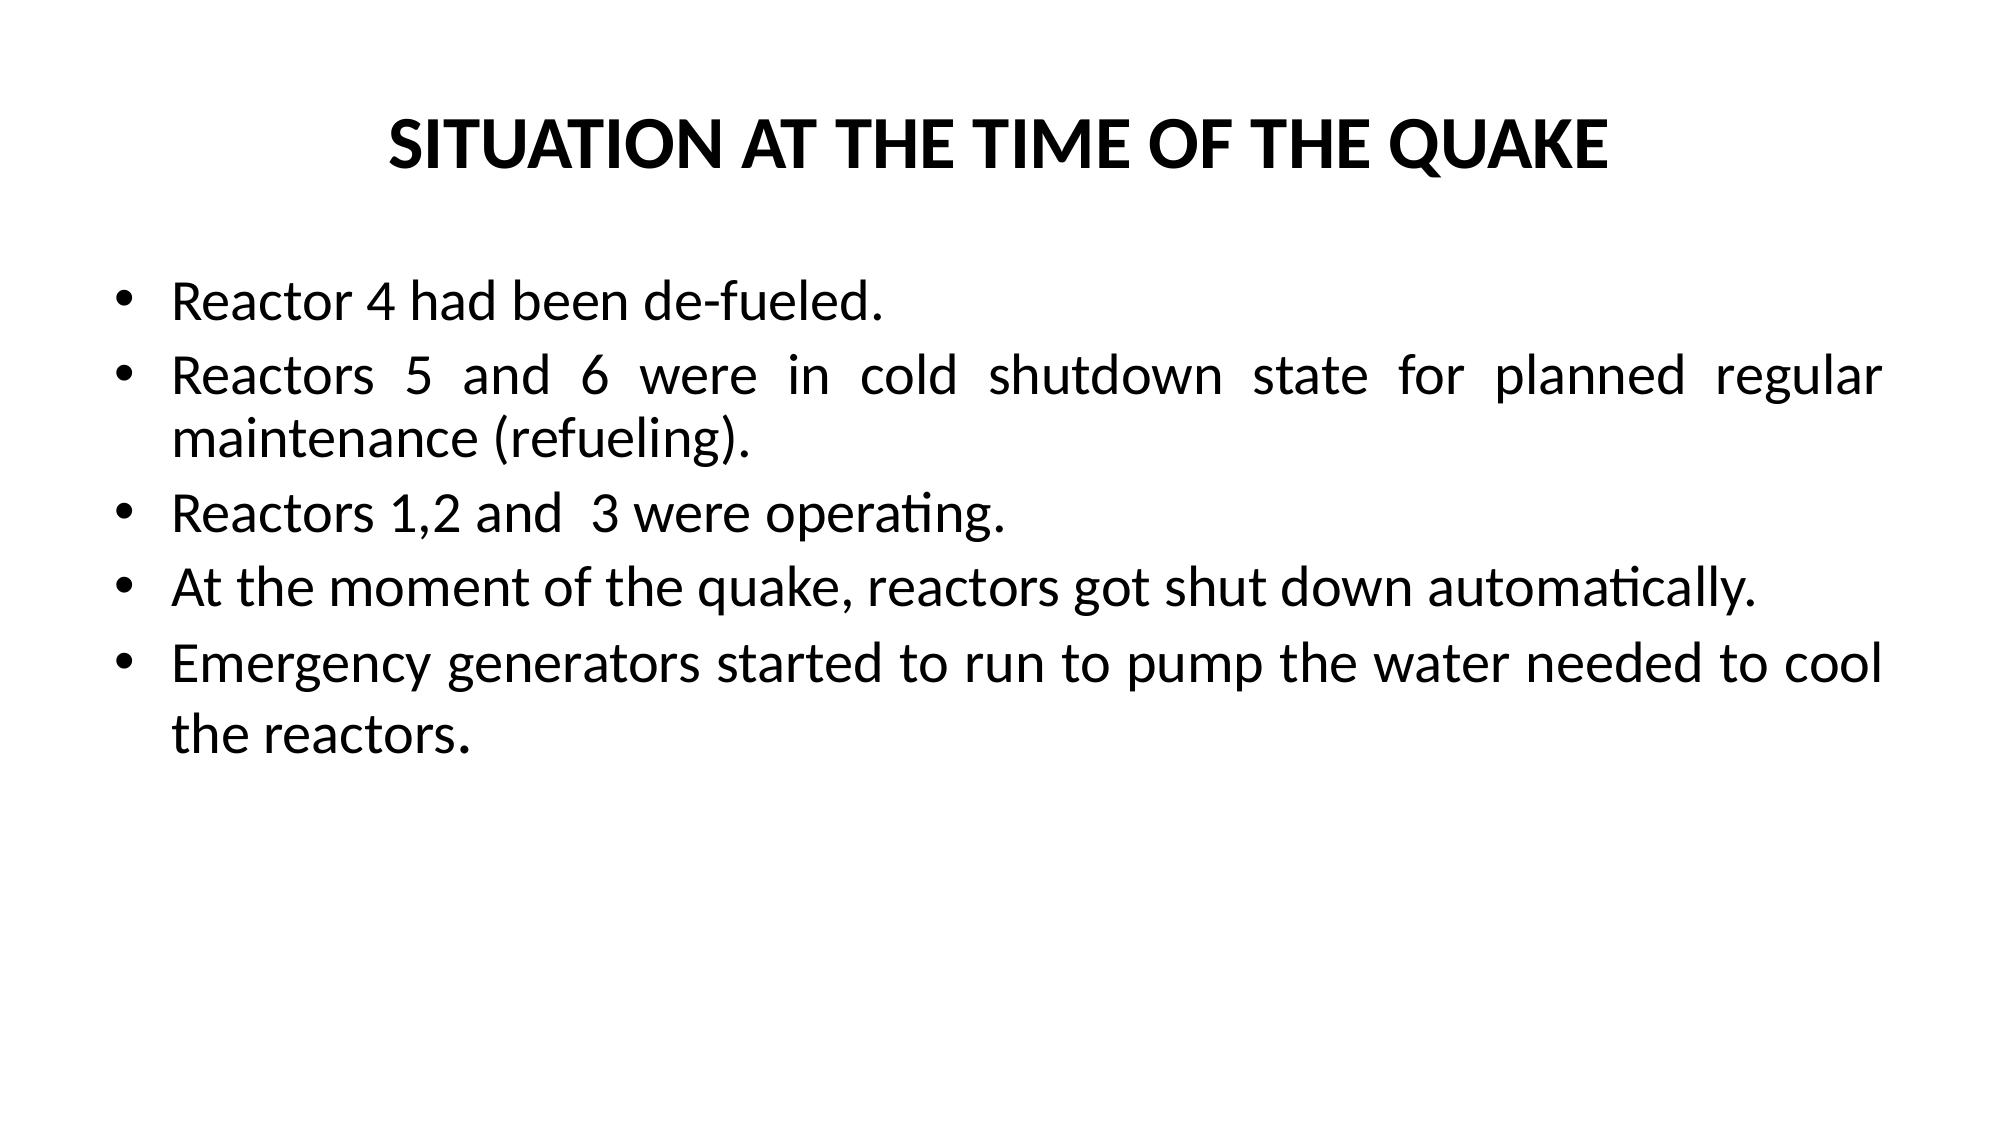

SITUATION AT THE TIME OF THE QUAKE
Reactor 4 had been de-fueled.
Reactors 5 and 6 were in cold shutdown state for planned regular maintenance (refueling).
Reactors 1,2 and  3 were operating.
At the moment of the quake, reactors got shut down automatically.
Emergency generators started to run to pump the water needed to cool the reactors.